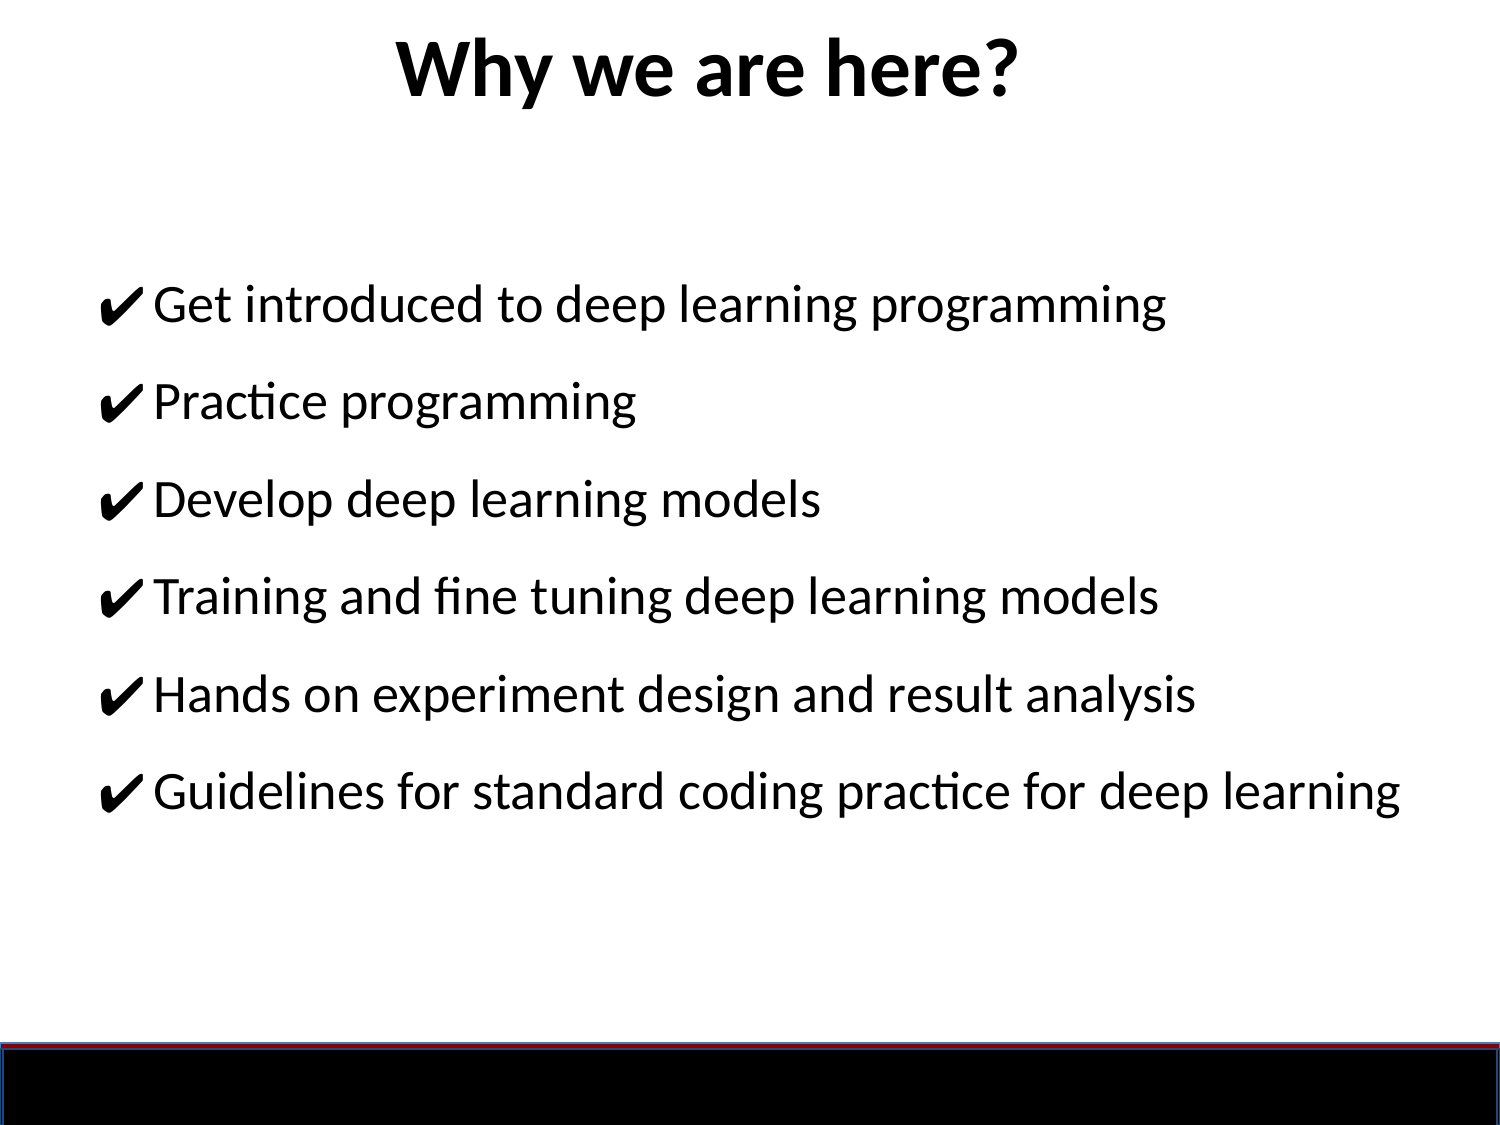

# Why we are here?
Get introduced to deep learning programming
Practice programming
Develop deep learning models
Training and fine tuning deep learning models
Hands on experiment design and result analysis
Guidelines for standard coding practice for deep learning